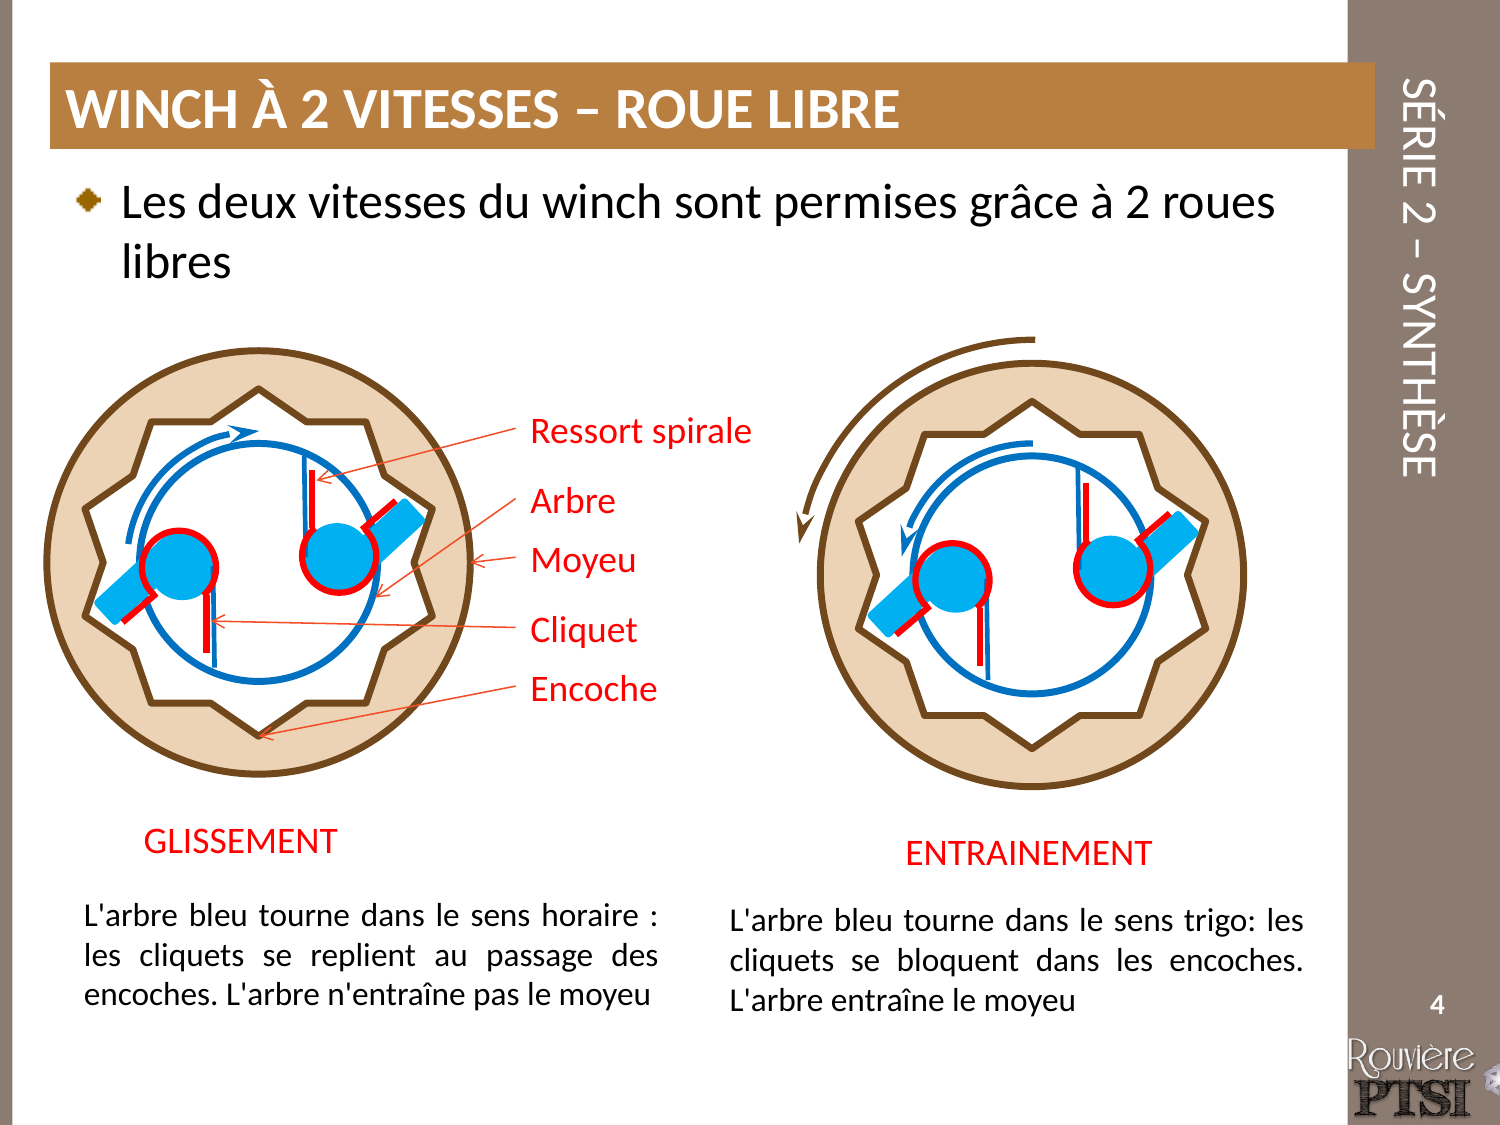

Winch à 2 vitesses – Roue libre
Les deux vitesses du winch sont permises grâce à 2 roues libres

Ressort spirale
Arbre
Moyeu
Cliquet
Encoche

GLISSEMENT
ENTRAINEMENT
L'arbre bleu tourne dans le sens horaire : les cliquets se replient au passage des encoches. L'arbre n'entraîne pas le moyeu
L'arbre bleu tourne dans le sens trigo: les cliquets se bloquent dans les encoches. L'arbre entraîne le moyeu
4